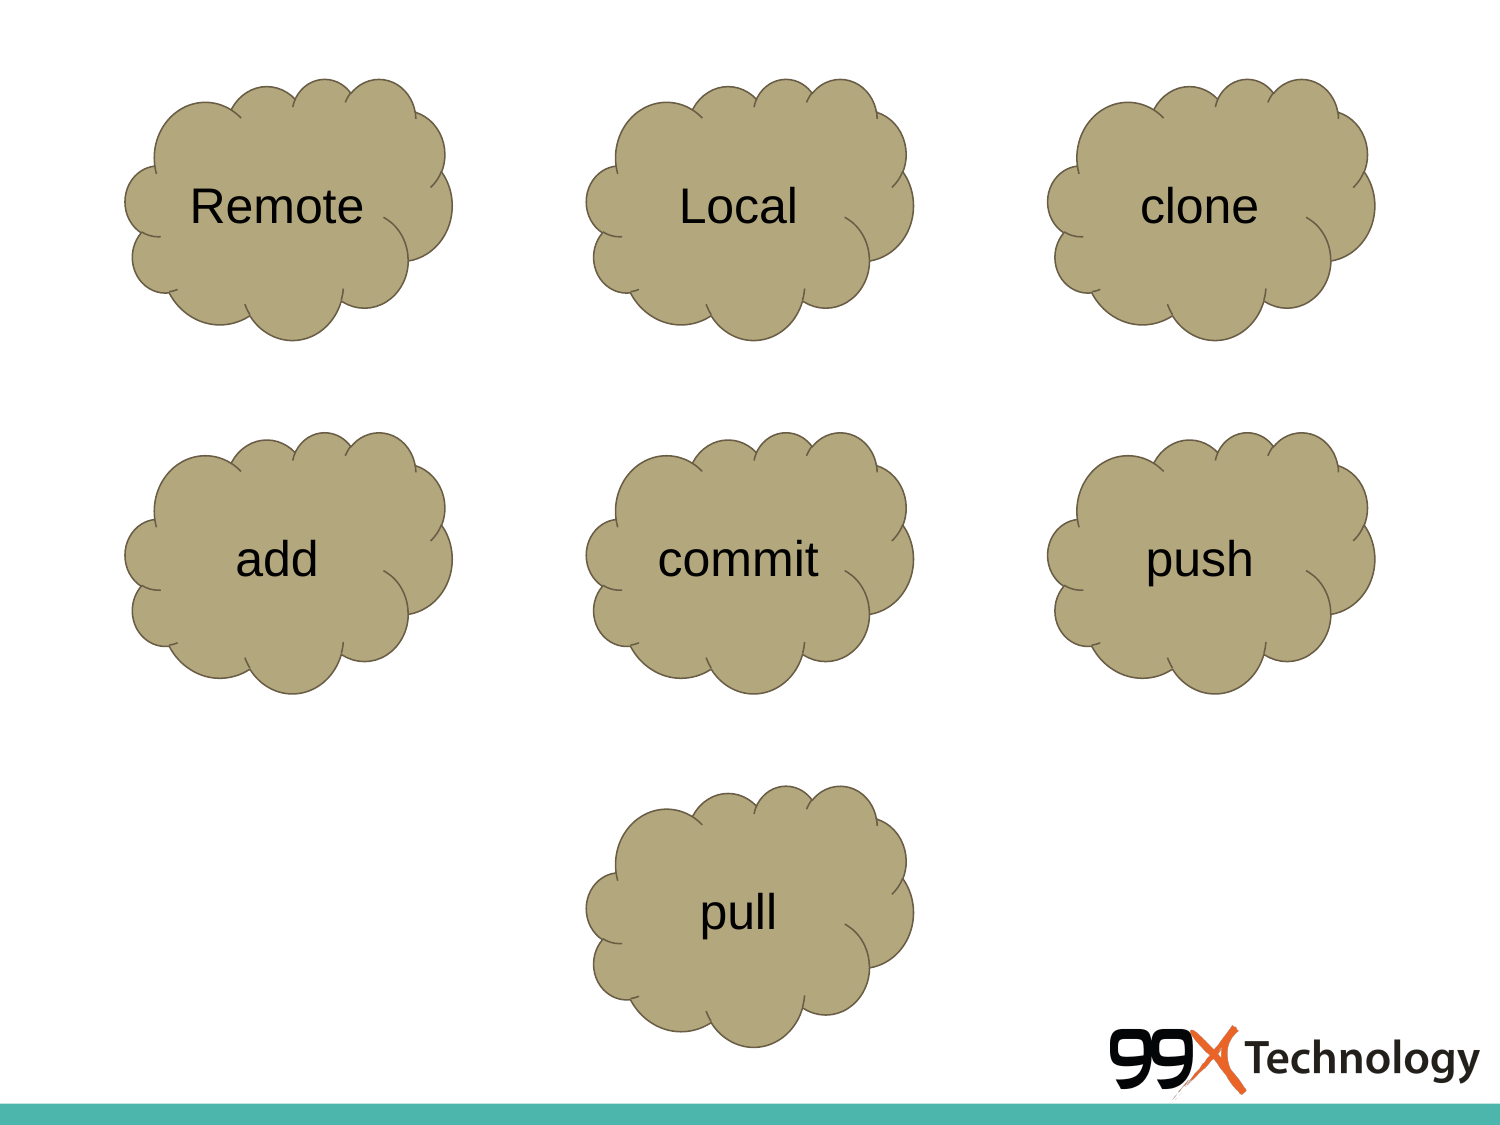

Remote
Local
clone
add
commit
push
pull